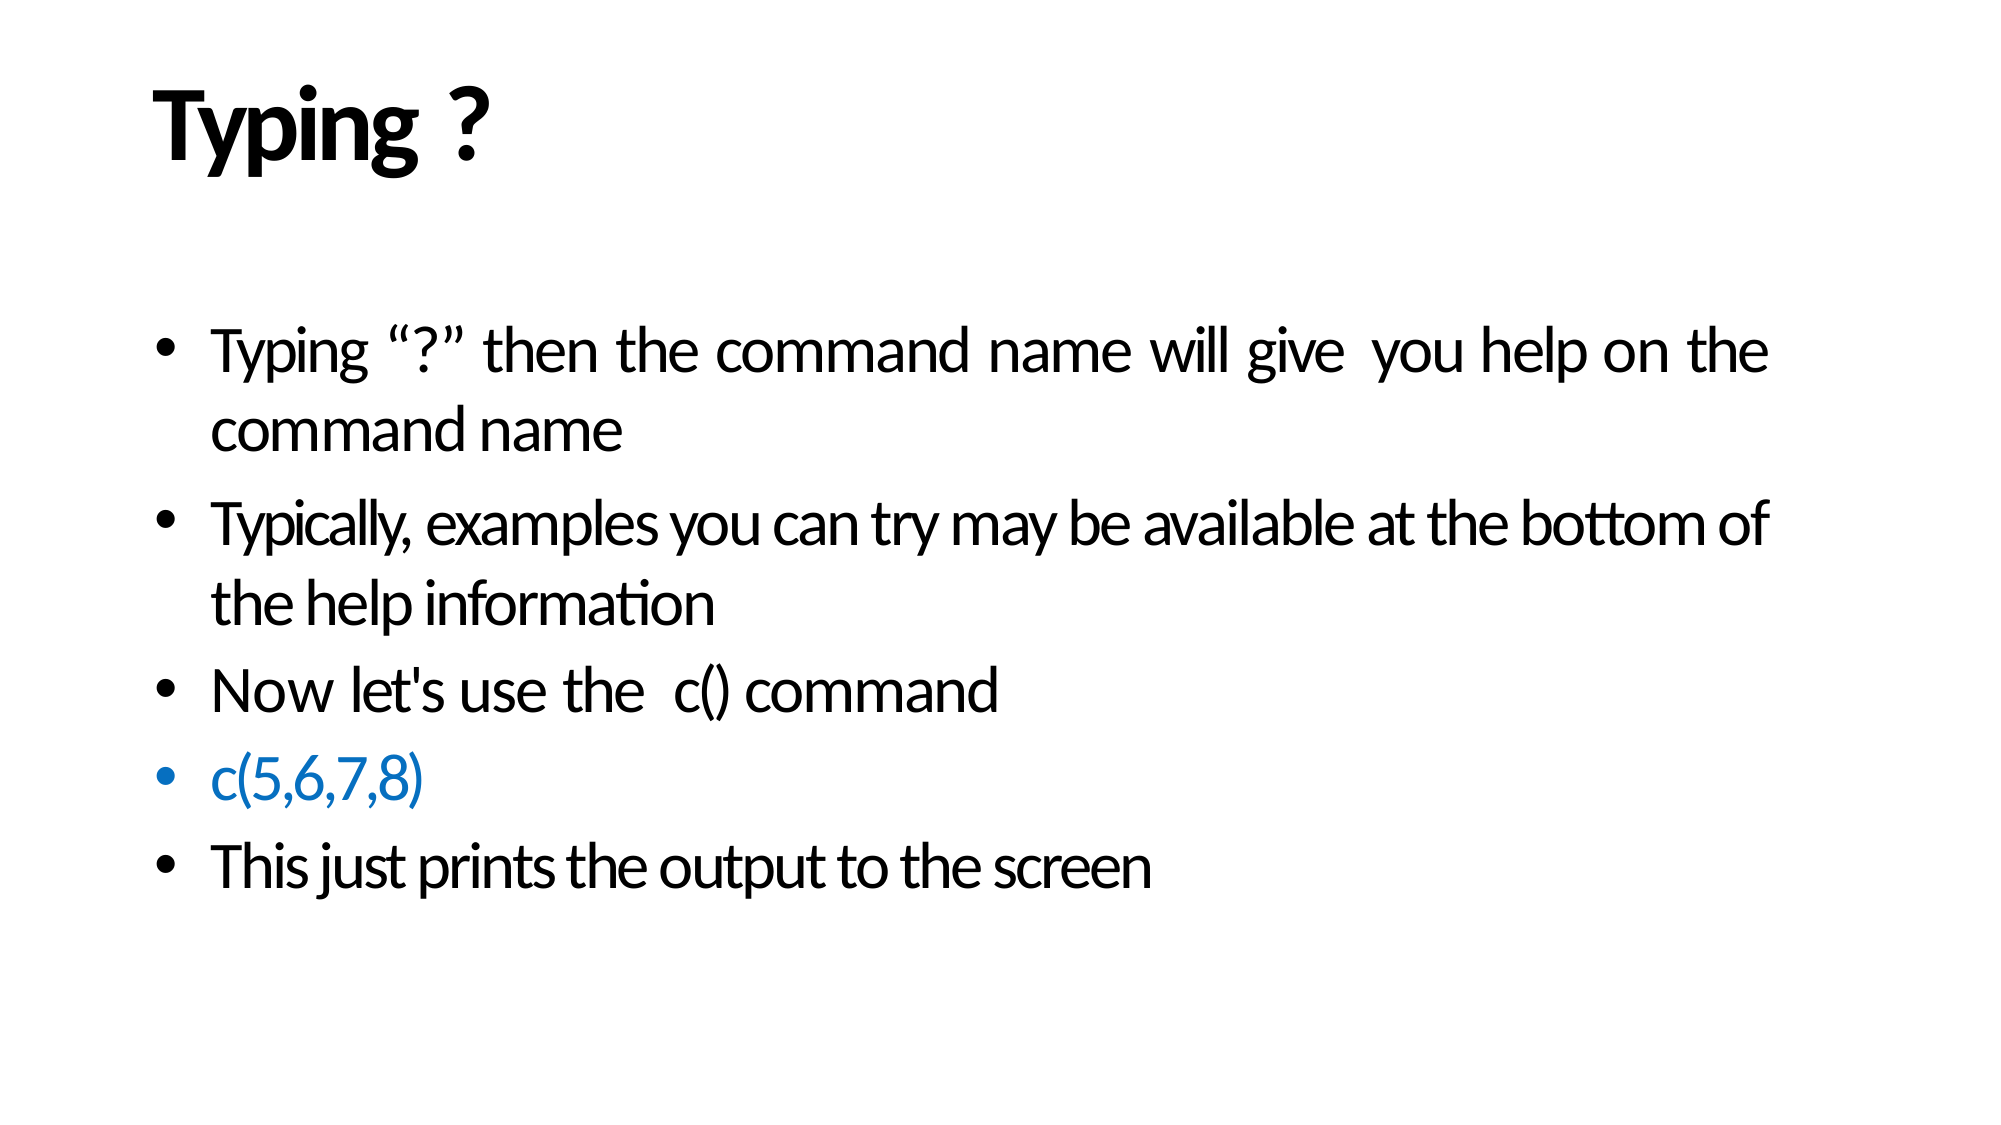

# Typing ?
Typing “?” then the command name will give  you help on  the command name
Typically, examples you can try may be available at the bottom of the help information
Now let's use the  c() command
c(5,6,7,8)
This just prints the output to the screen